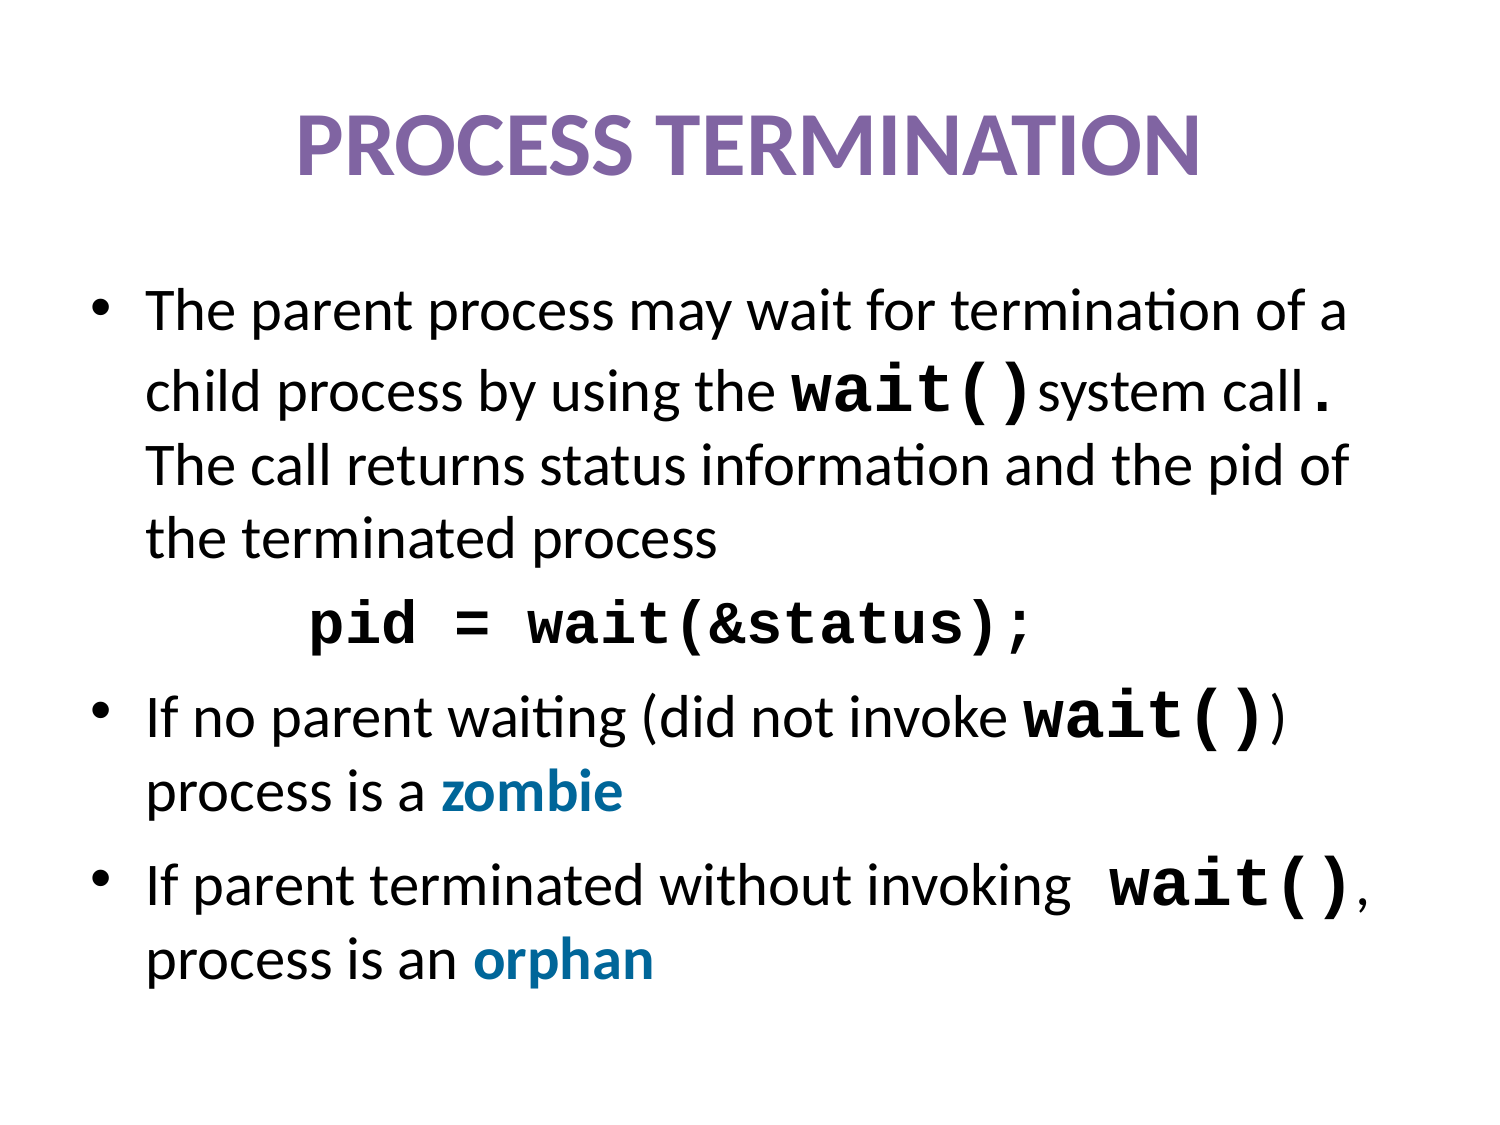

# PROCESS TERMINATION
The parent process may wait for termination of a child process by using the wait()system call. The call returns status information and the pid of the terminated process
      pid = wait(&status);
If no parent waiting (did not invoke wait()) process is a zombie
If parent terminated without invoking wait(), process is an orphan